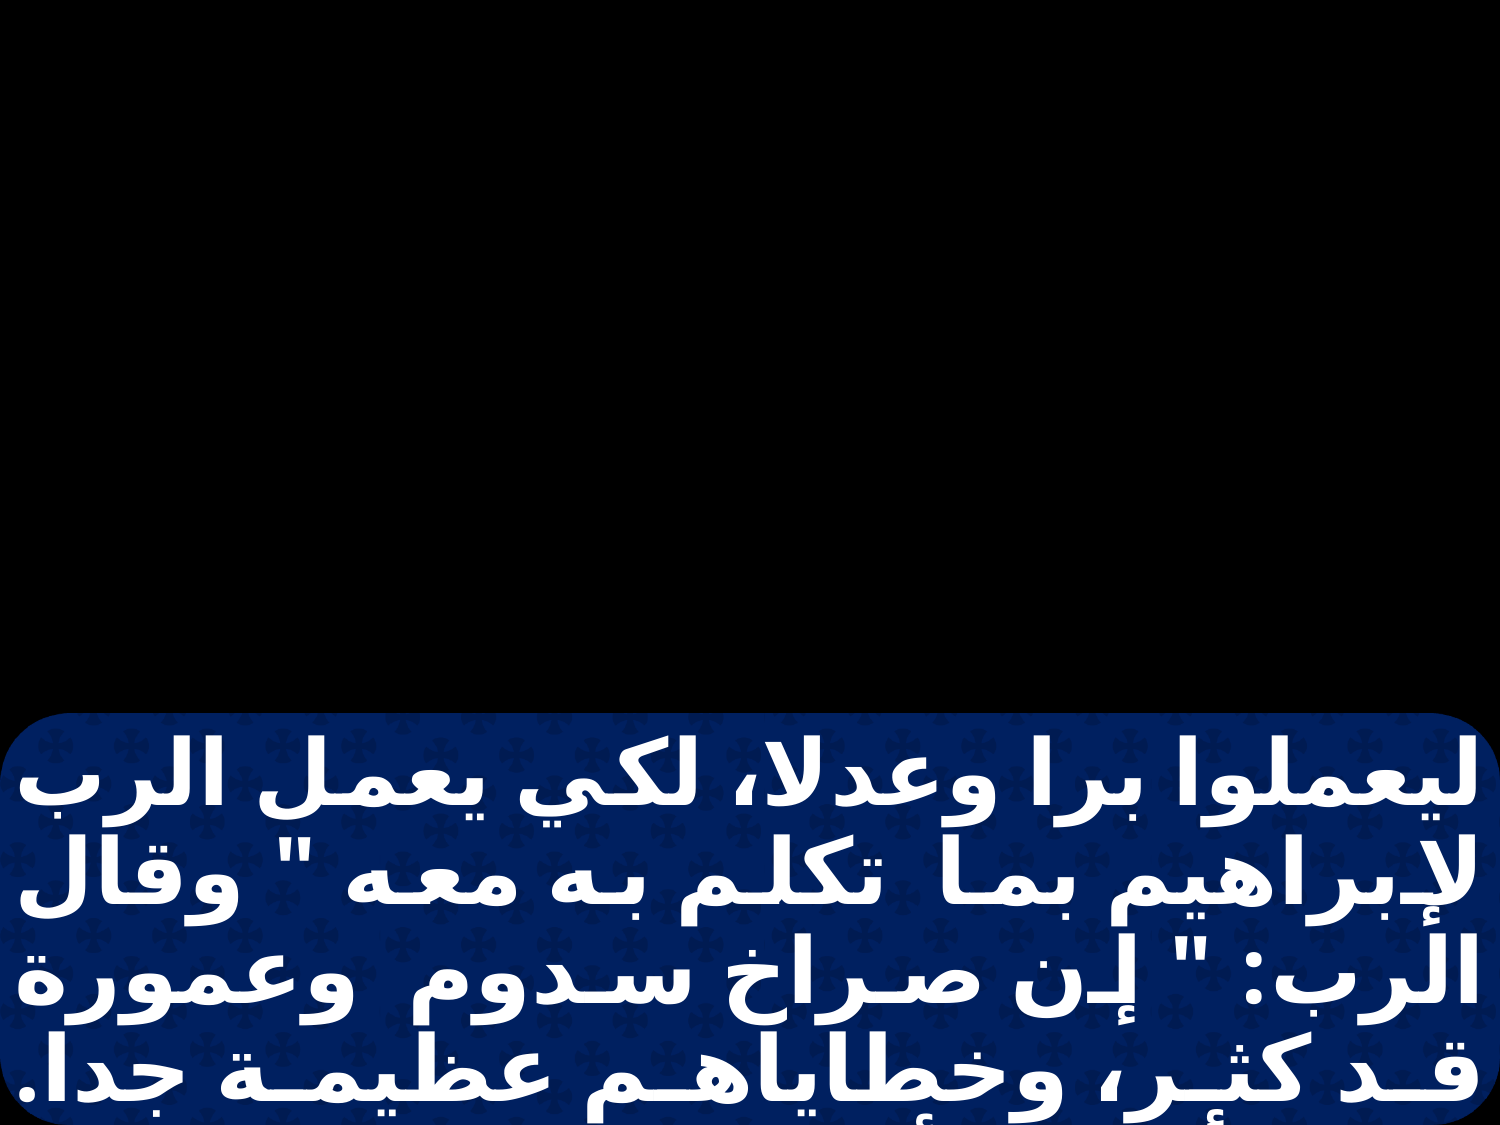

ليعملوا برا وعدلا، لكي يعمل الرب لإبراهيم بما  تكلم به معه " وقال الرب: " إن صراخ سدوم  وعمورة قد كثر، وخطاياهم عظيمة جدا. إني أنزل  لأعرف هل صراخها الآتي إلي قد كمل أم لا ".